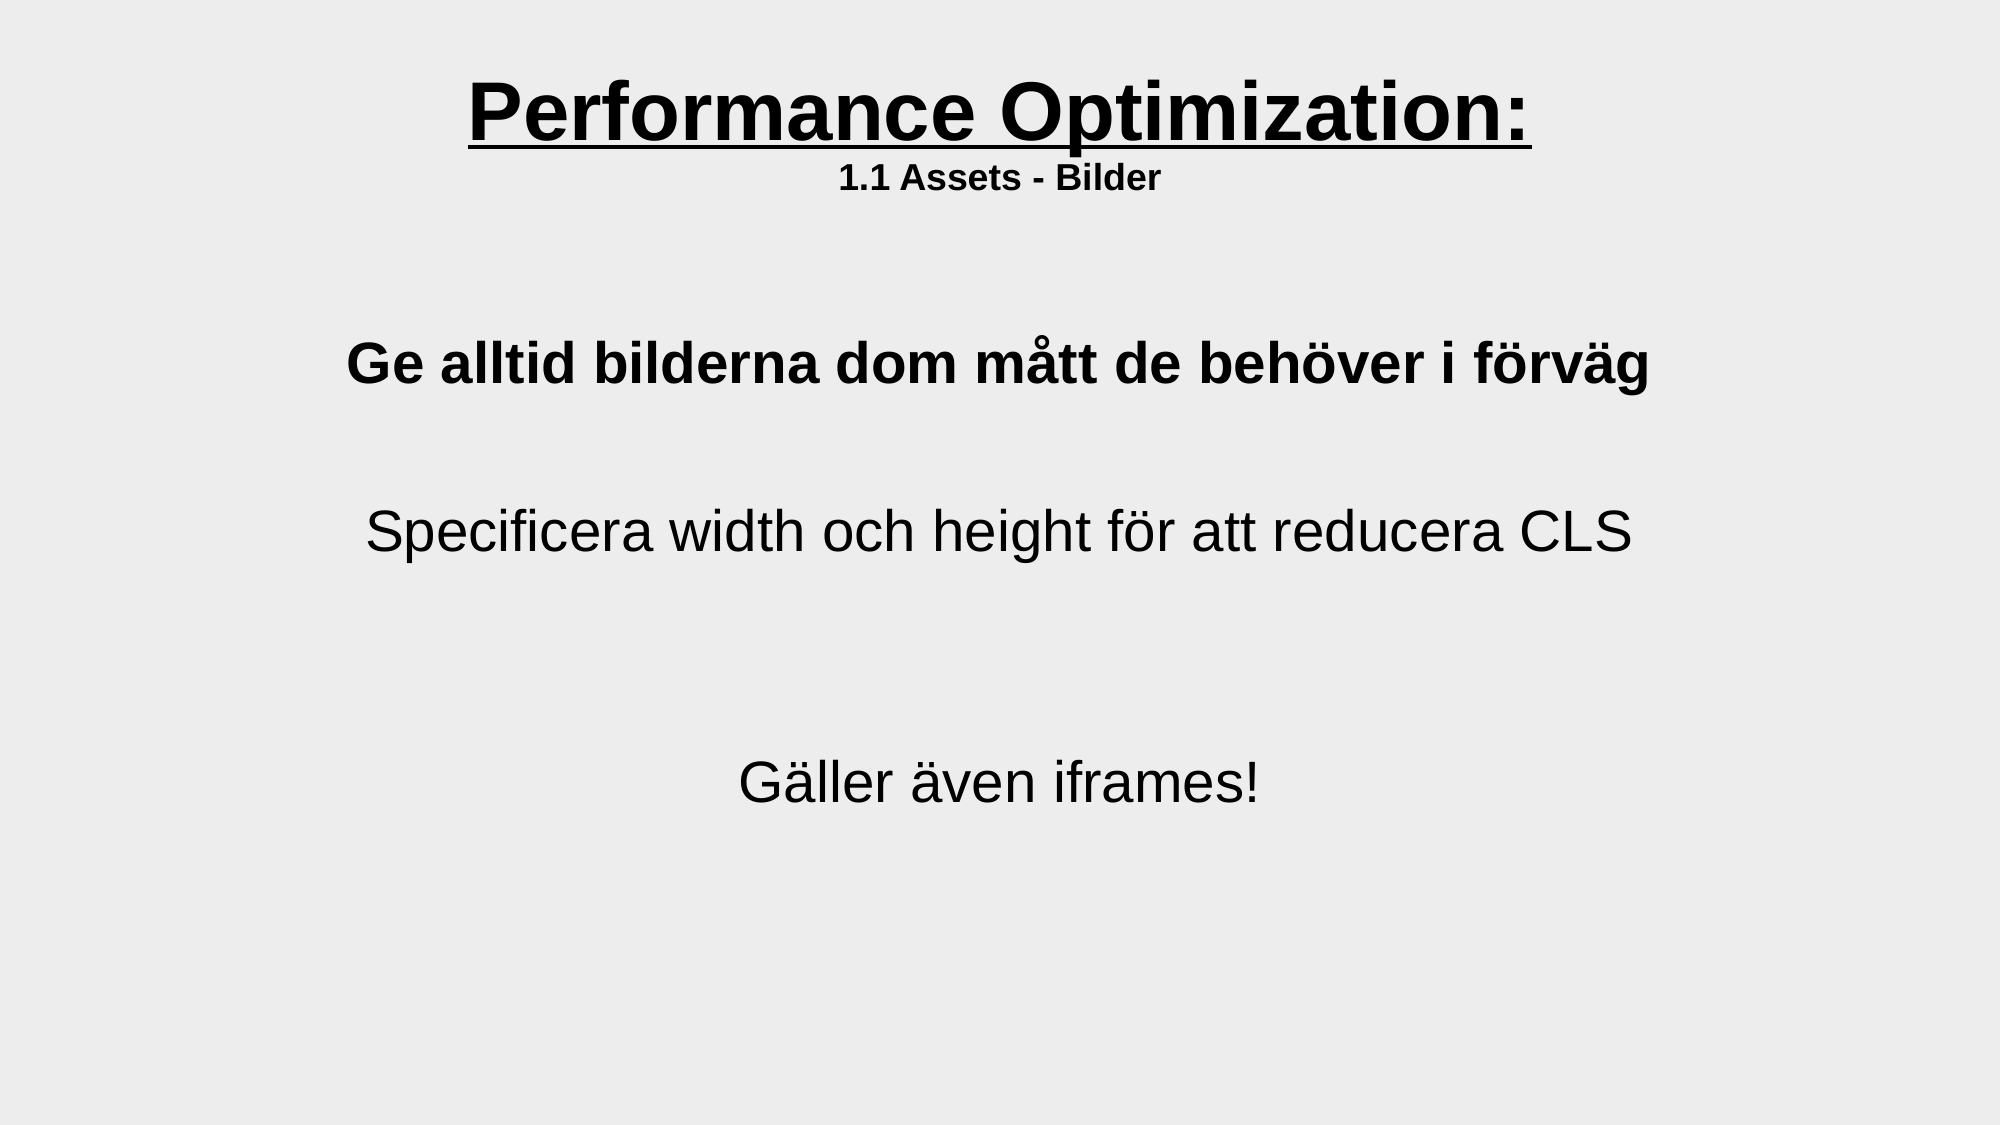

# Performance Optimization: 1.1 Assets - Bilder

Ge alltid bilderna dom mått de behöver i förväg

Specificera width och height för att reducera CLS

Gäller även iframes!